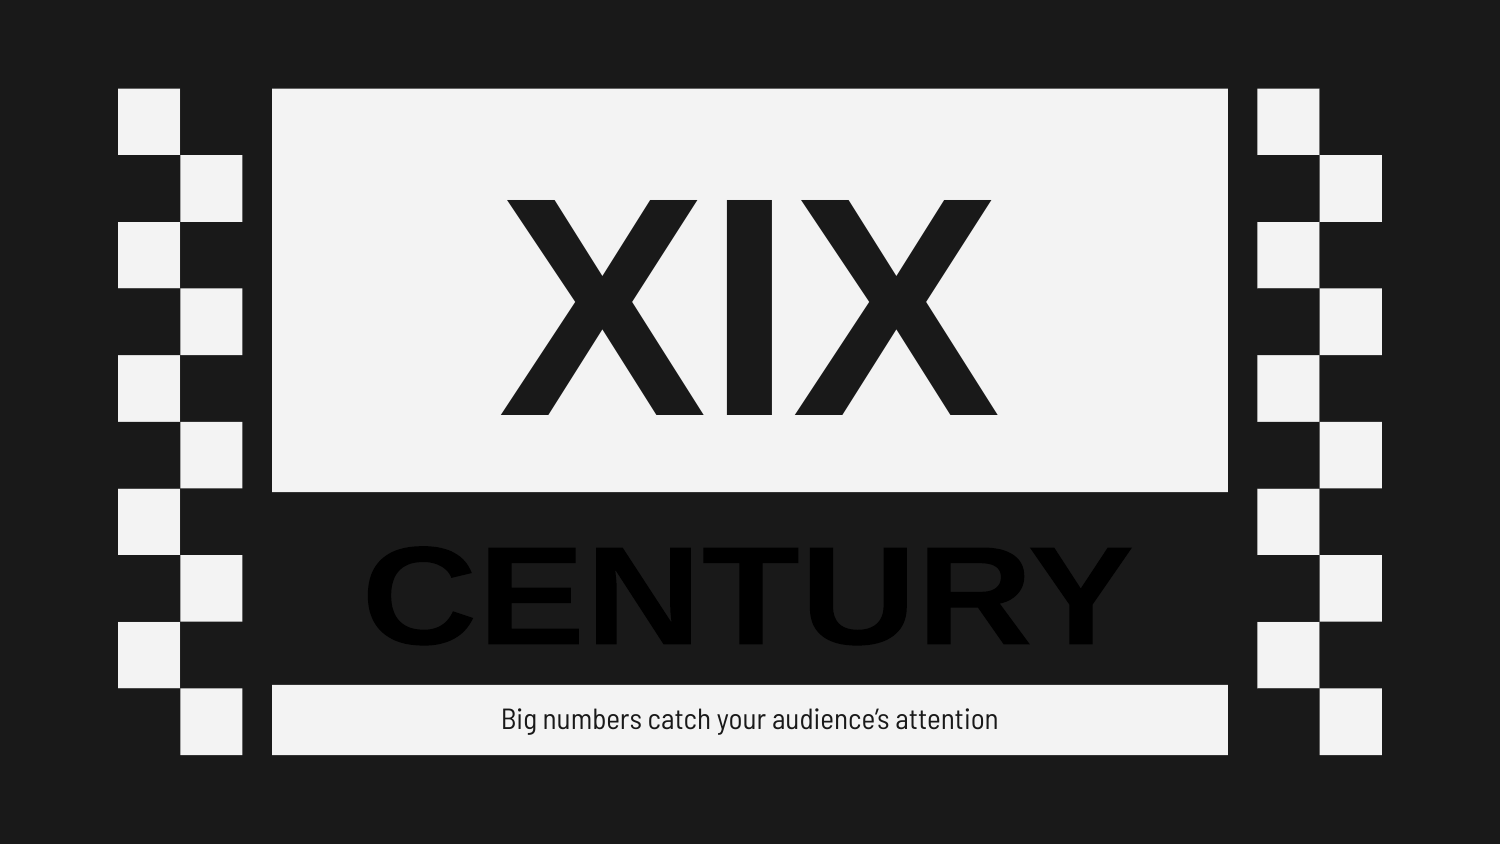

# XIX
CENTURY
Big numbers catch your audience’s attention